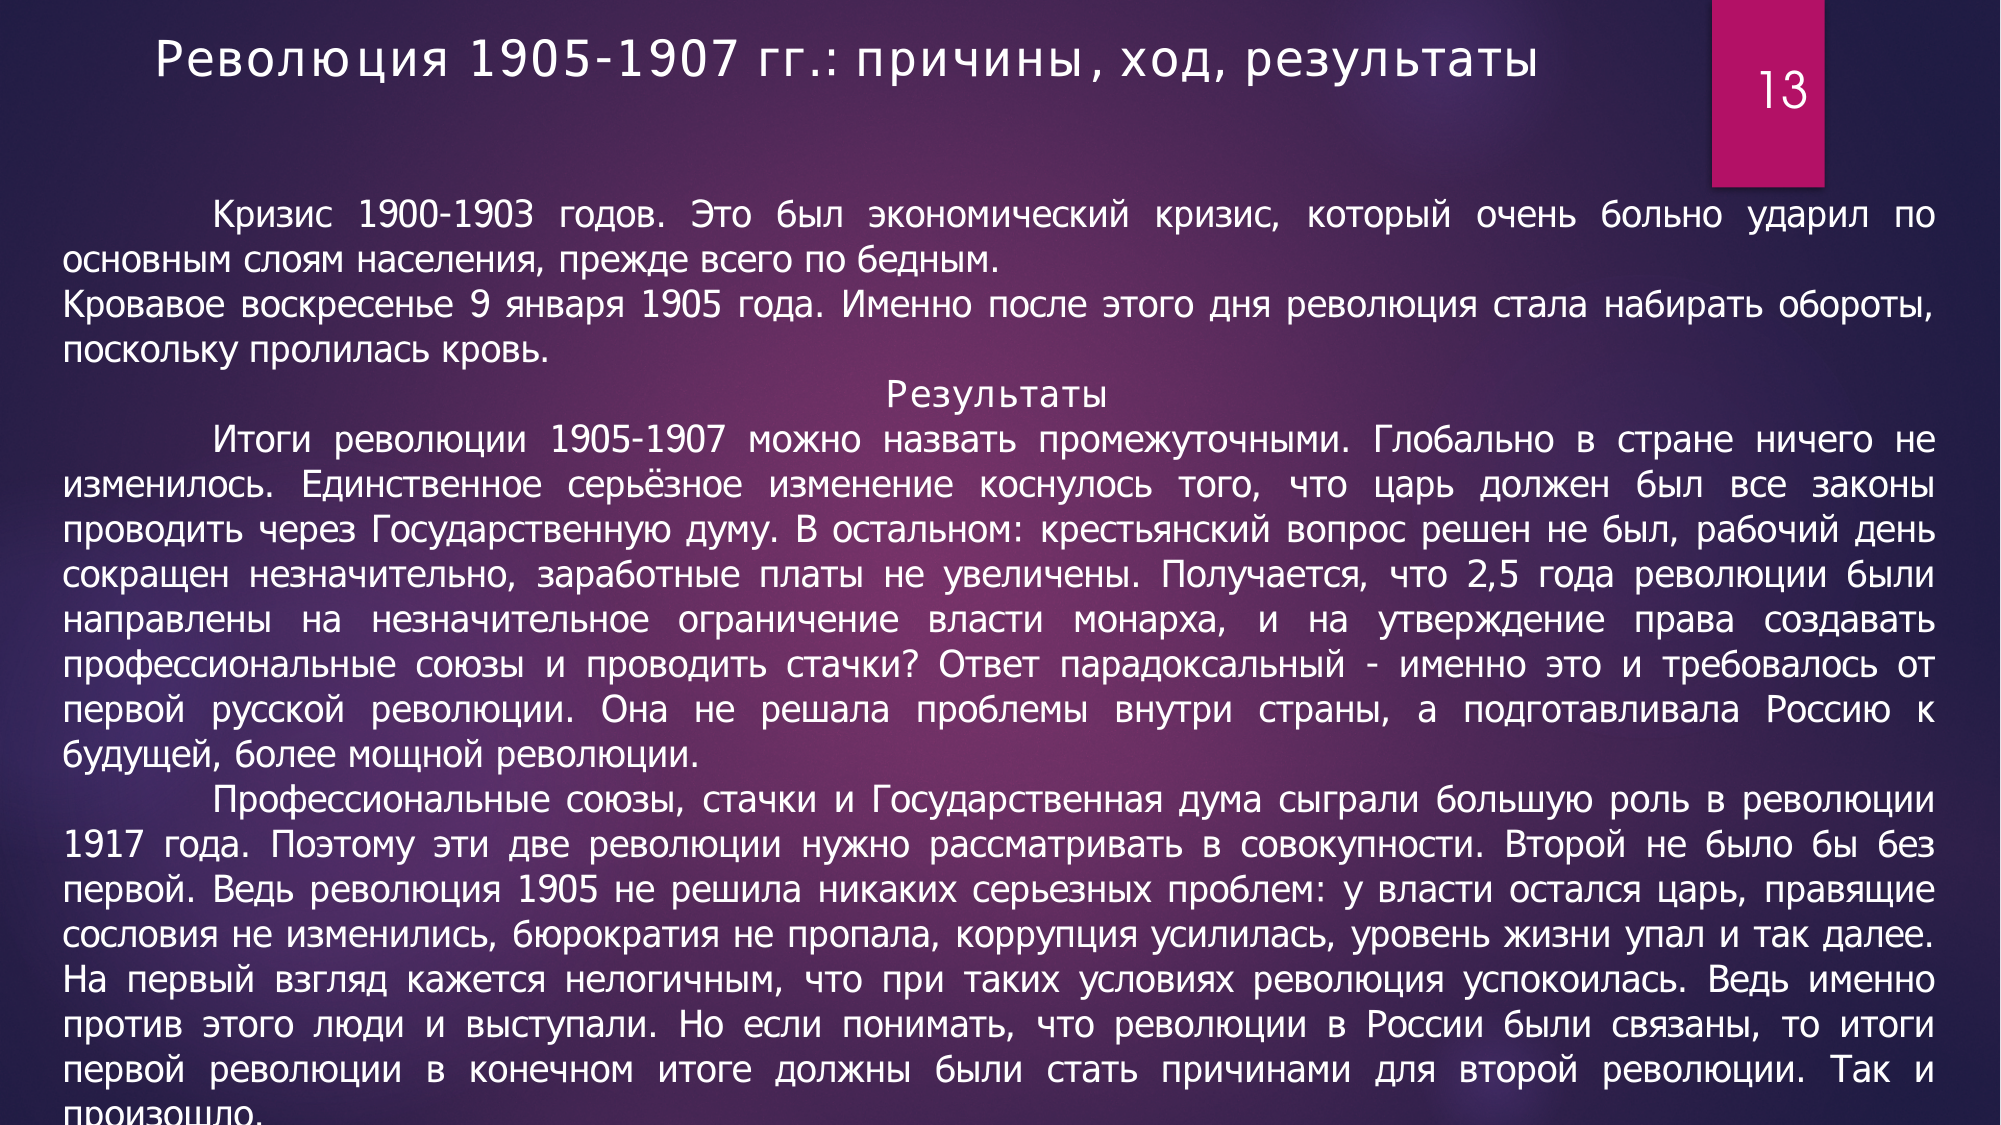

Революция 1905-1907 гг.: причины, ход, результаты
13
	Кризис 1900-1903 годов. Это был экономический кризис, который очень больно ударил по основным слоям населения, прежде всего по бедным.
Кровавое воскресенье 9 января 1905 года. Именно после этого дня революция стала набирать обороты, поскольку пролилась кровь.
Результаты
	Итоги революции 1905-1907 можно назвать промежуточными. Глобально в стране ничего не изменилось. Единственное серьёзное изменение коснулось того, что царь должен был все законы проводить через Государственную думу. В остальном: крестьянский вопрос решен не был, рабочий день сокращен незначительно, заработные платы не увеличены. Получается, что 2,5 года революции были направлены на незначительное ограничение власти монарха, и на утверждение права создавать профессиональные союзы и проводить стачки? Ответ парадоксальный - именно это и требовалось от первой русской революции. Она не решала проблемы внутри страны, а подготавливала Россию к будущей, более мощной революции.
	Профессиональные союзы, стачки и Государственная дума сыграли большую роль в революции 1917 года. Поэтому эти две революции нужно рассматривать в совокупности. Второй не было бы без первой. Ведь революция 1905 не решила никаких серьезных проблем: у власти остался царь, правящие сословия не изменились, бюрократия не пропала, коррупция усилилась, уровень жизни упал и так далее. На первый взгляд кажется нелогичным, что при таких условиях революция успокоилась. Ведь именно против этого люди и выступали. Но если понимать, что революции в России были связаны, то итоги первой революции в конечном итоге должны были стать причинами для второй революции. Так и произошло.